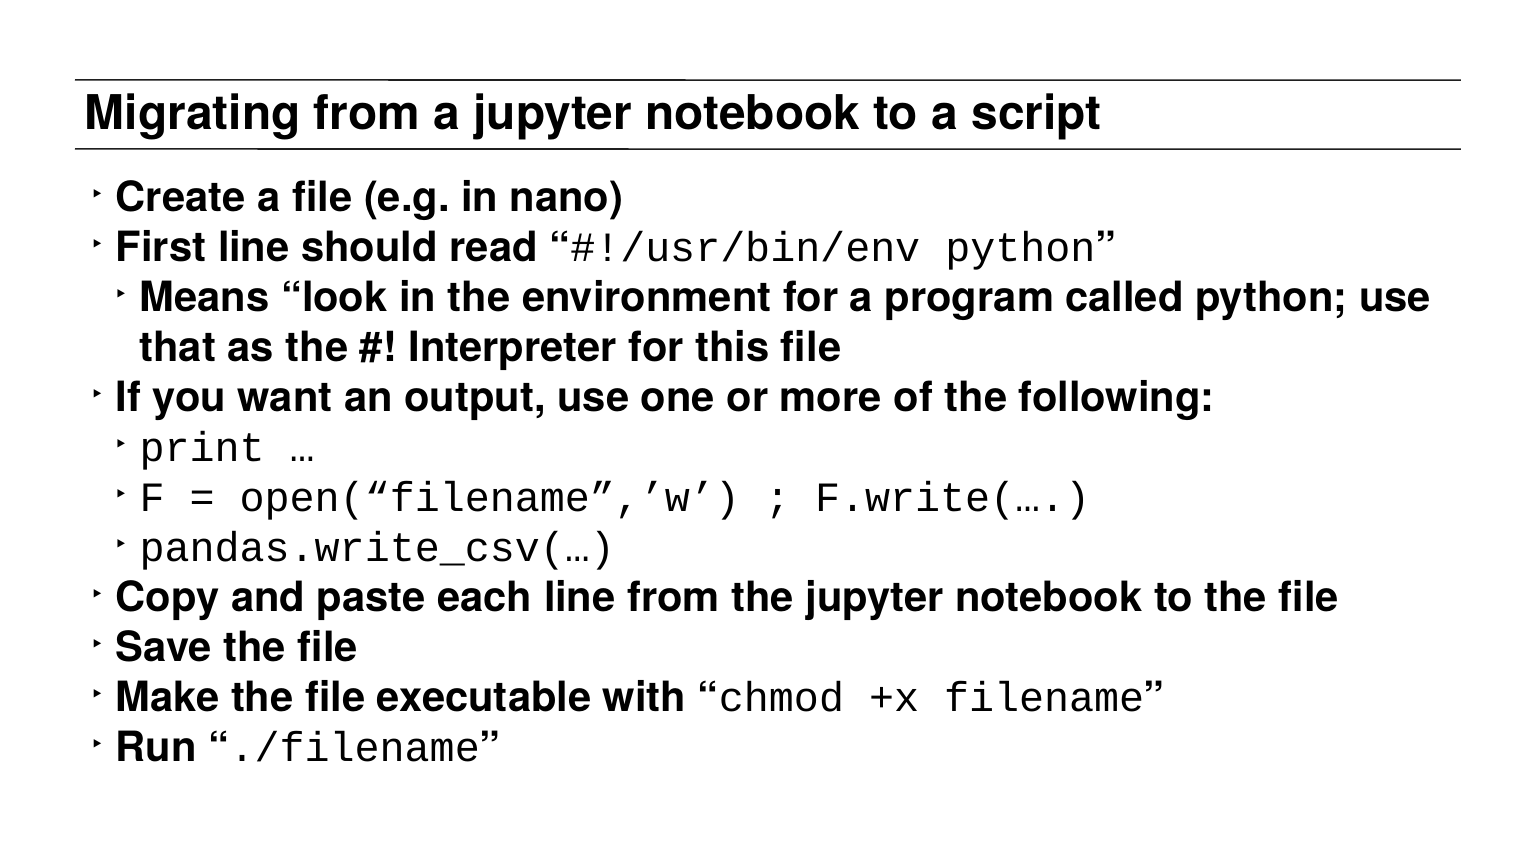

# Migrating from a jupyter notebook to a script
Create a file (e.g. in nano)
First line should read “#!/usr/bin/env python”
Means “look in the environment for a program called python; use that as the #! Interpreter for this file
If you want an output, use one or more of the following:
print …
F = open(“filename”,’w’) ; F.write(….)
pandas.write_csv(…)
Copy and paste each line from the jupyter notebook to the file
Save the file
Make the file executable with “chmod +x filename”
Run “./filename”